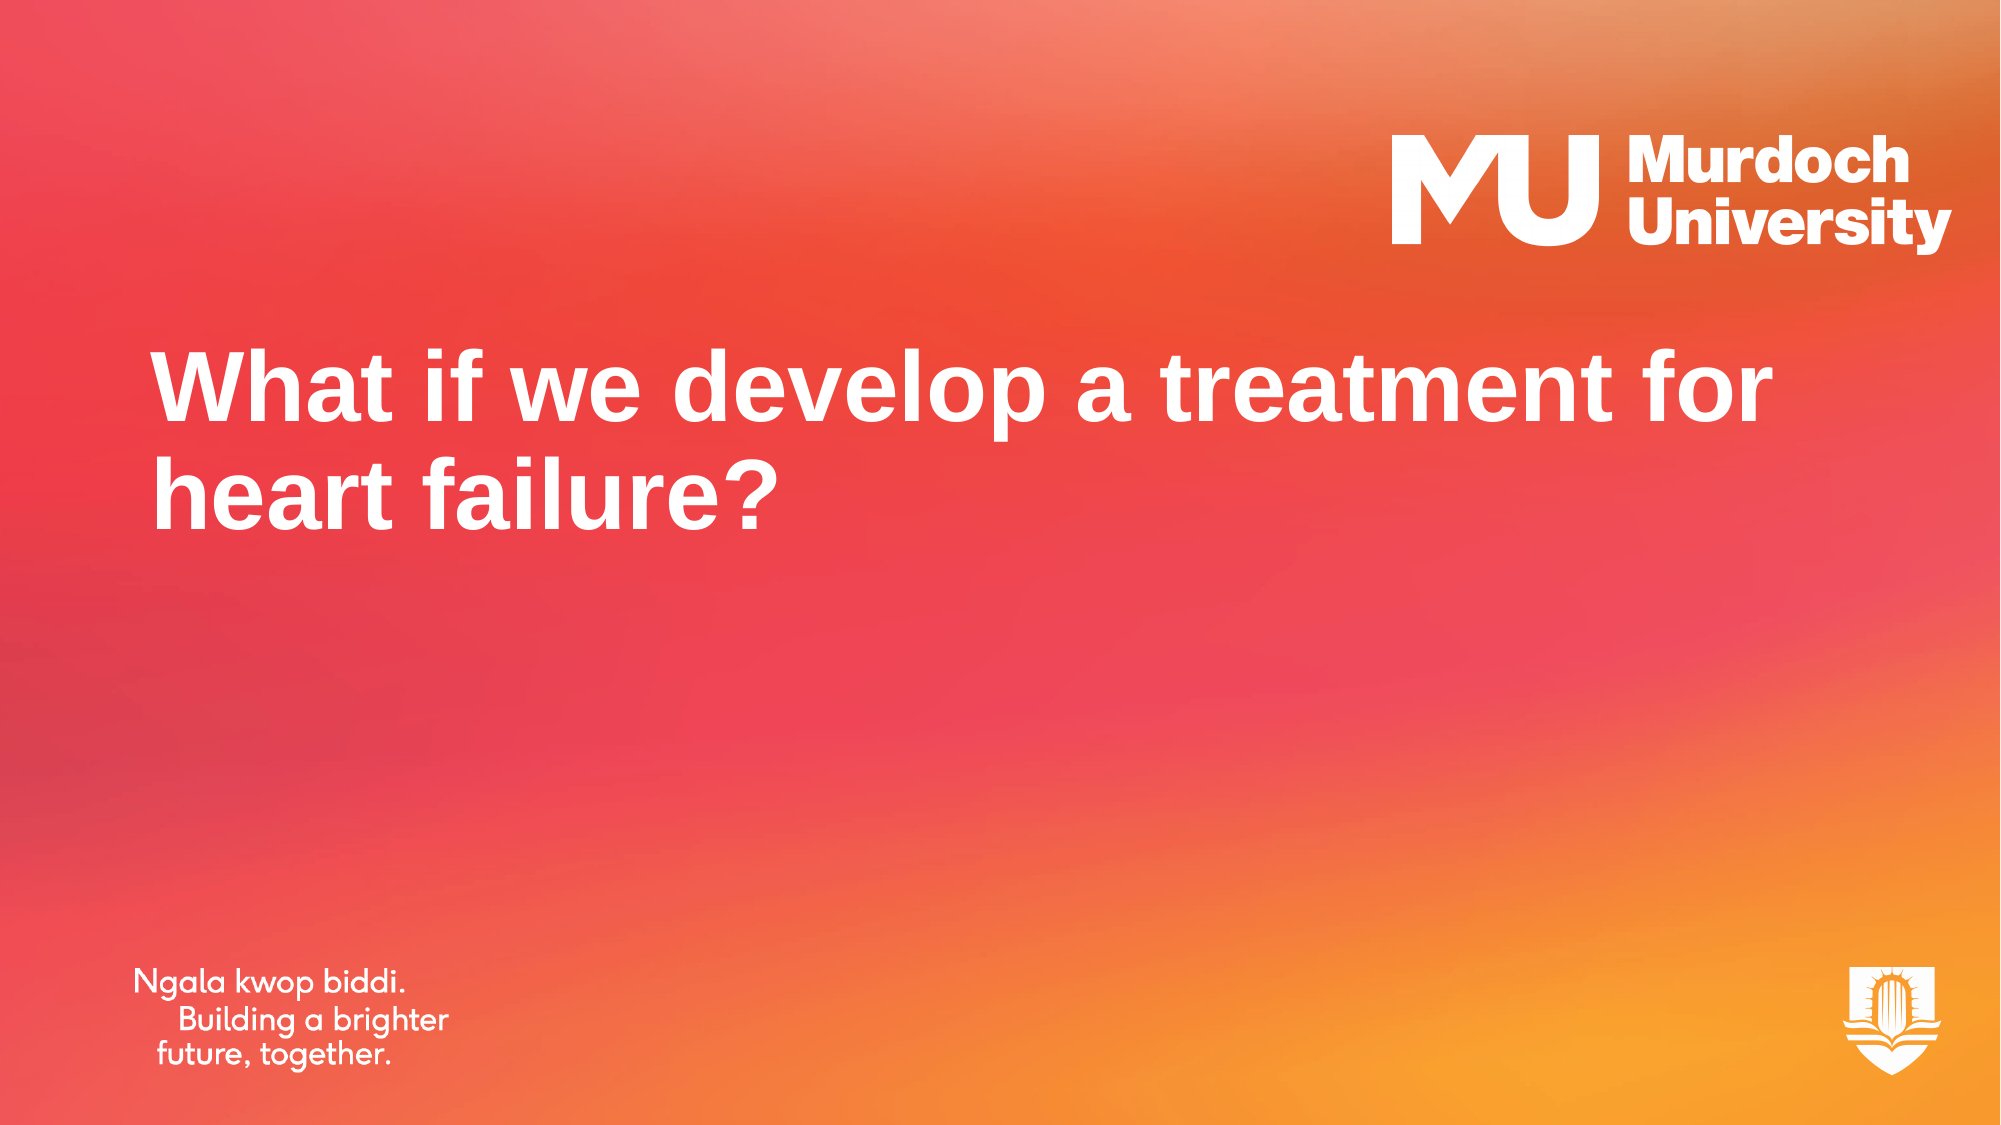

# What if we develop a treatment for heart failure?